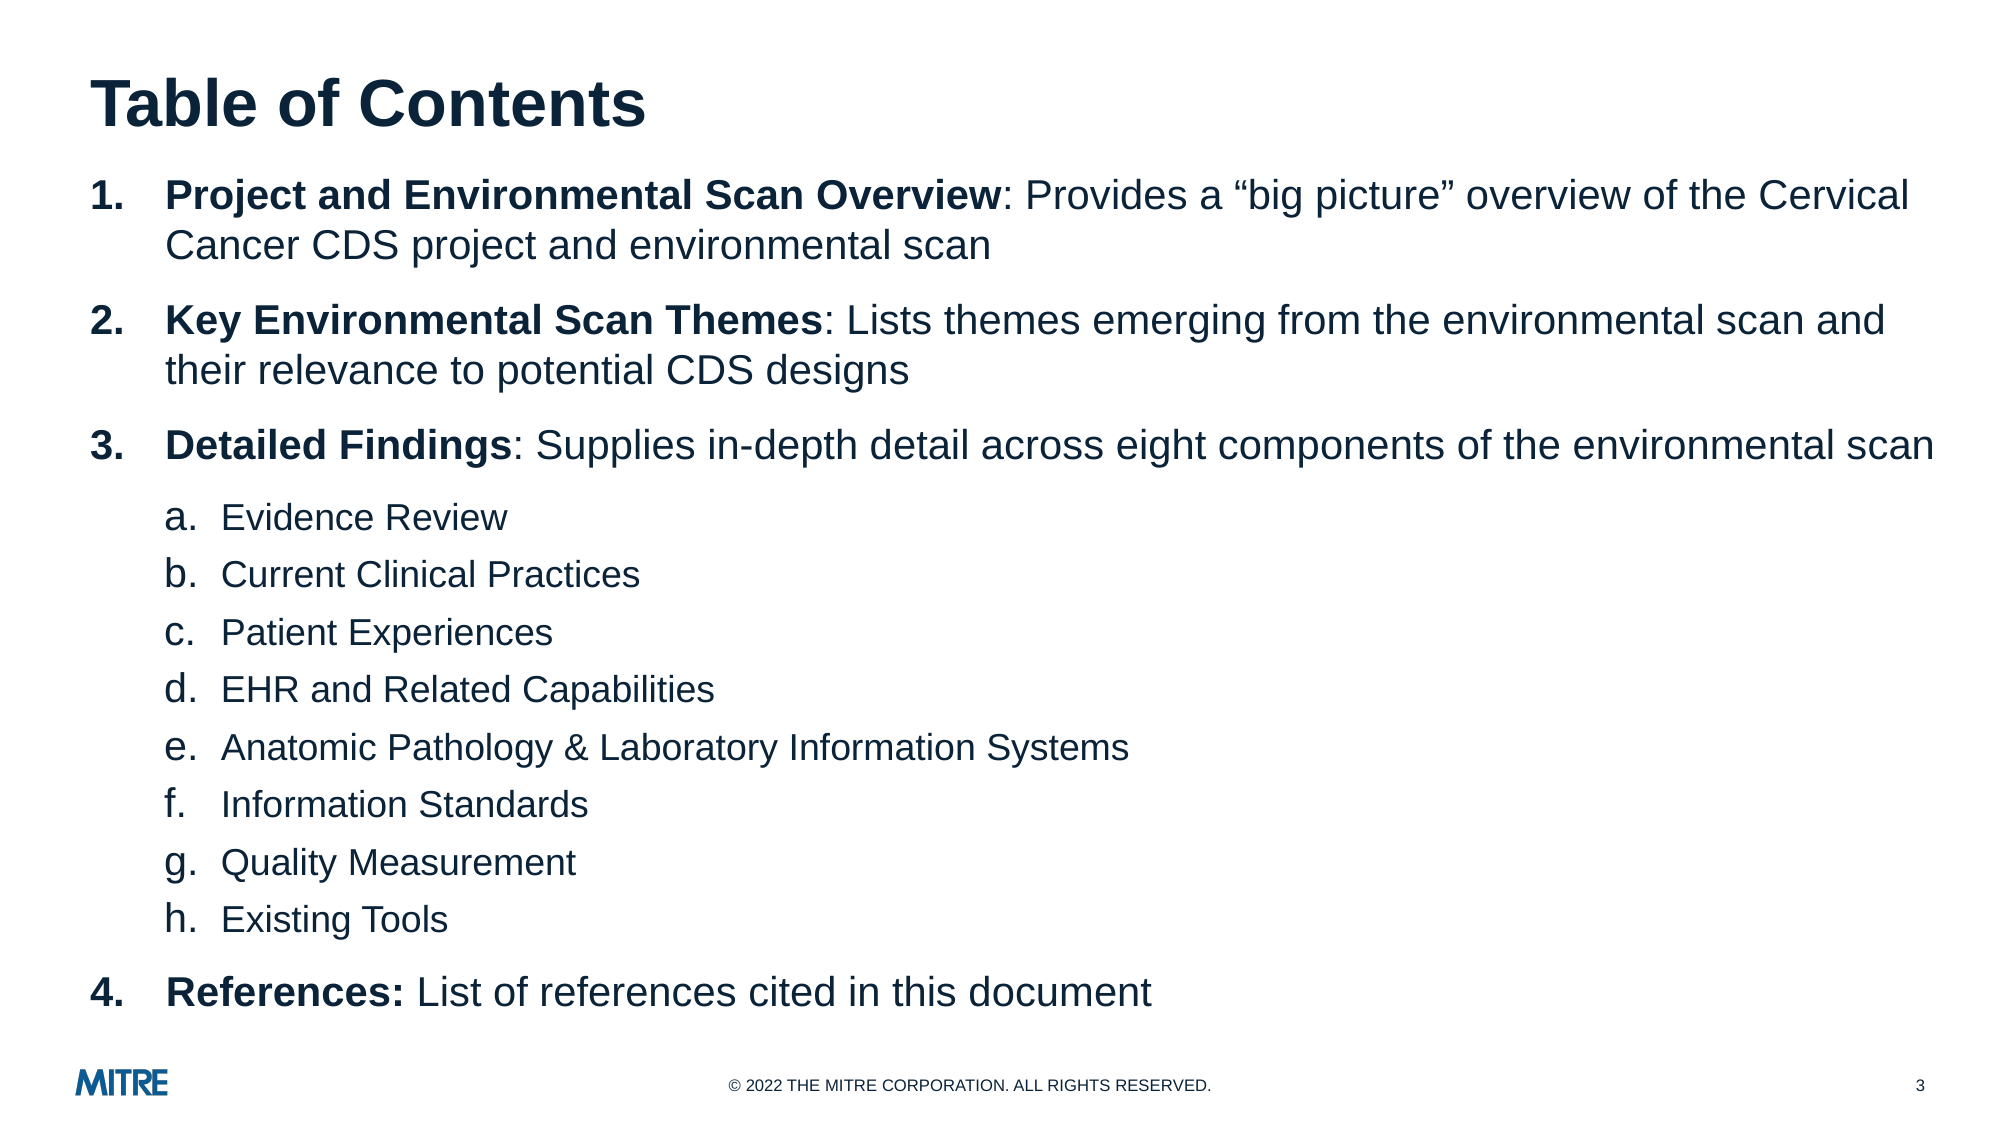

# Table of Contents
Project and Environmental Scan Overview: Provides a “big picture” overview of the Cervical Cancer CDS project and environmental scan
Key Environmental Scan Themes: Lists themes emerging from the environmental scan and their relevance to potential CDS designs
Detailed Findings: Supplies in-depth detail across eight components of the environmental scan
Evidence Review
Current Clinical Practices
Patient Experiences
EHR and Related Capabilities
Anatomic Pathology & Laboratory Information Systems
Information Standards
Quality Measurement
Existing Tools
References: List of references cited in this document

3